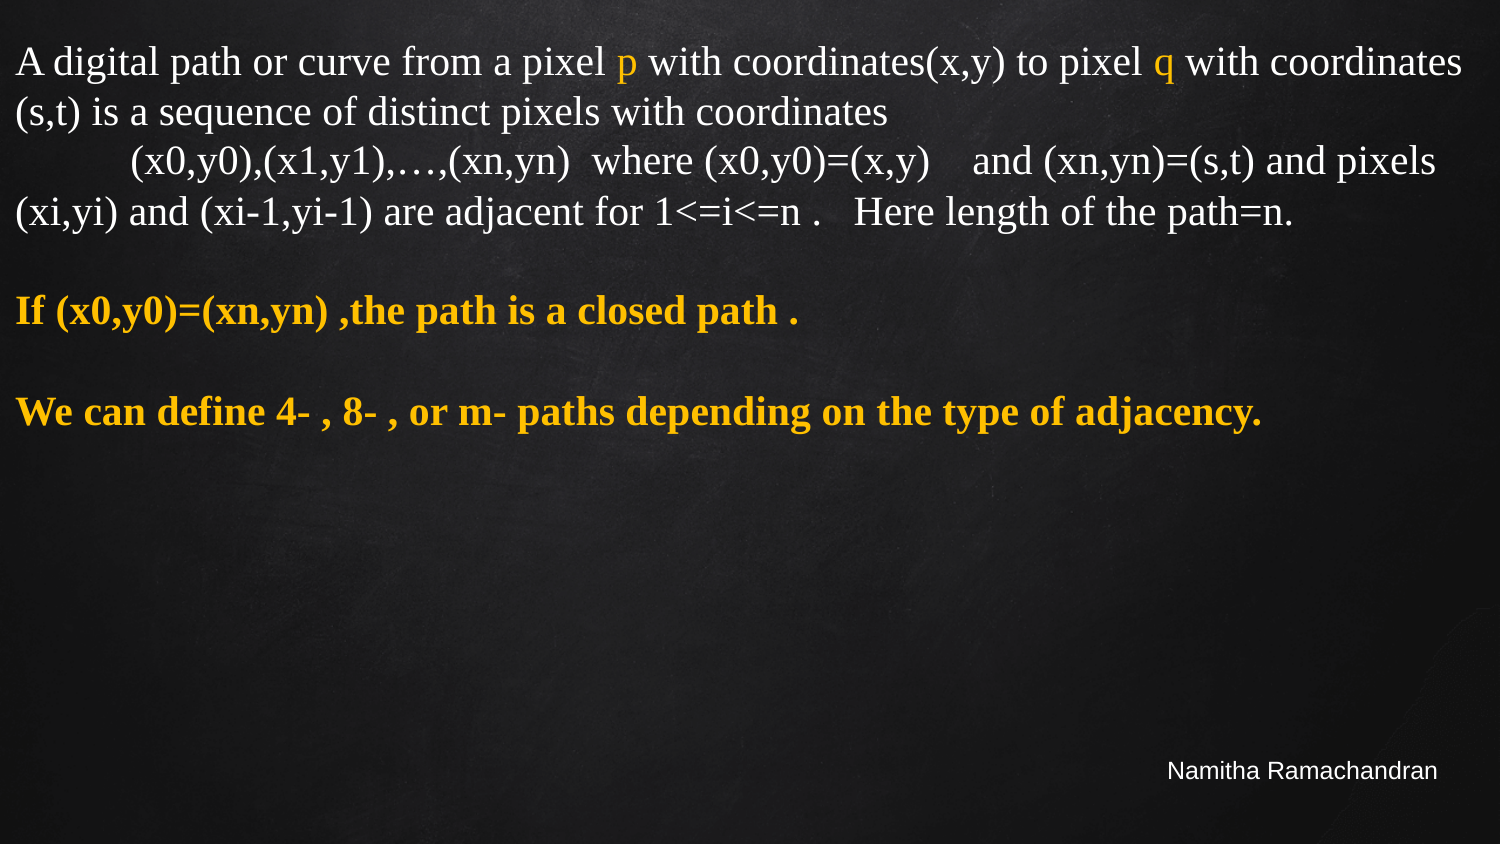

A digital path or curve from a pixel p with coordinates(x,y) to pixel q with coordinates
(s,t) is a sequence of distinct pixels with coordinates
           (x0,y0),(x1,y1),…,(xn,yn)  where (x0,y0)=(x,y)    and (xn,yn)=(s,t) and pixels (xi,yi) and (xi-1,yi-1) are adjacent for 1<=i<=n .   Here length of the path=n.

If (x0,y0)=(xn,yn) ,the path is a closed path .

We can define 4- , 8- , or m- paths depending on the type of adjacency.